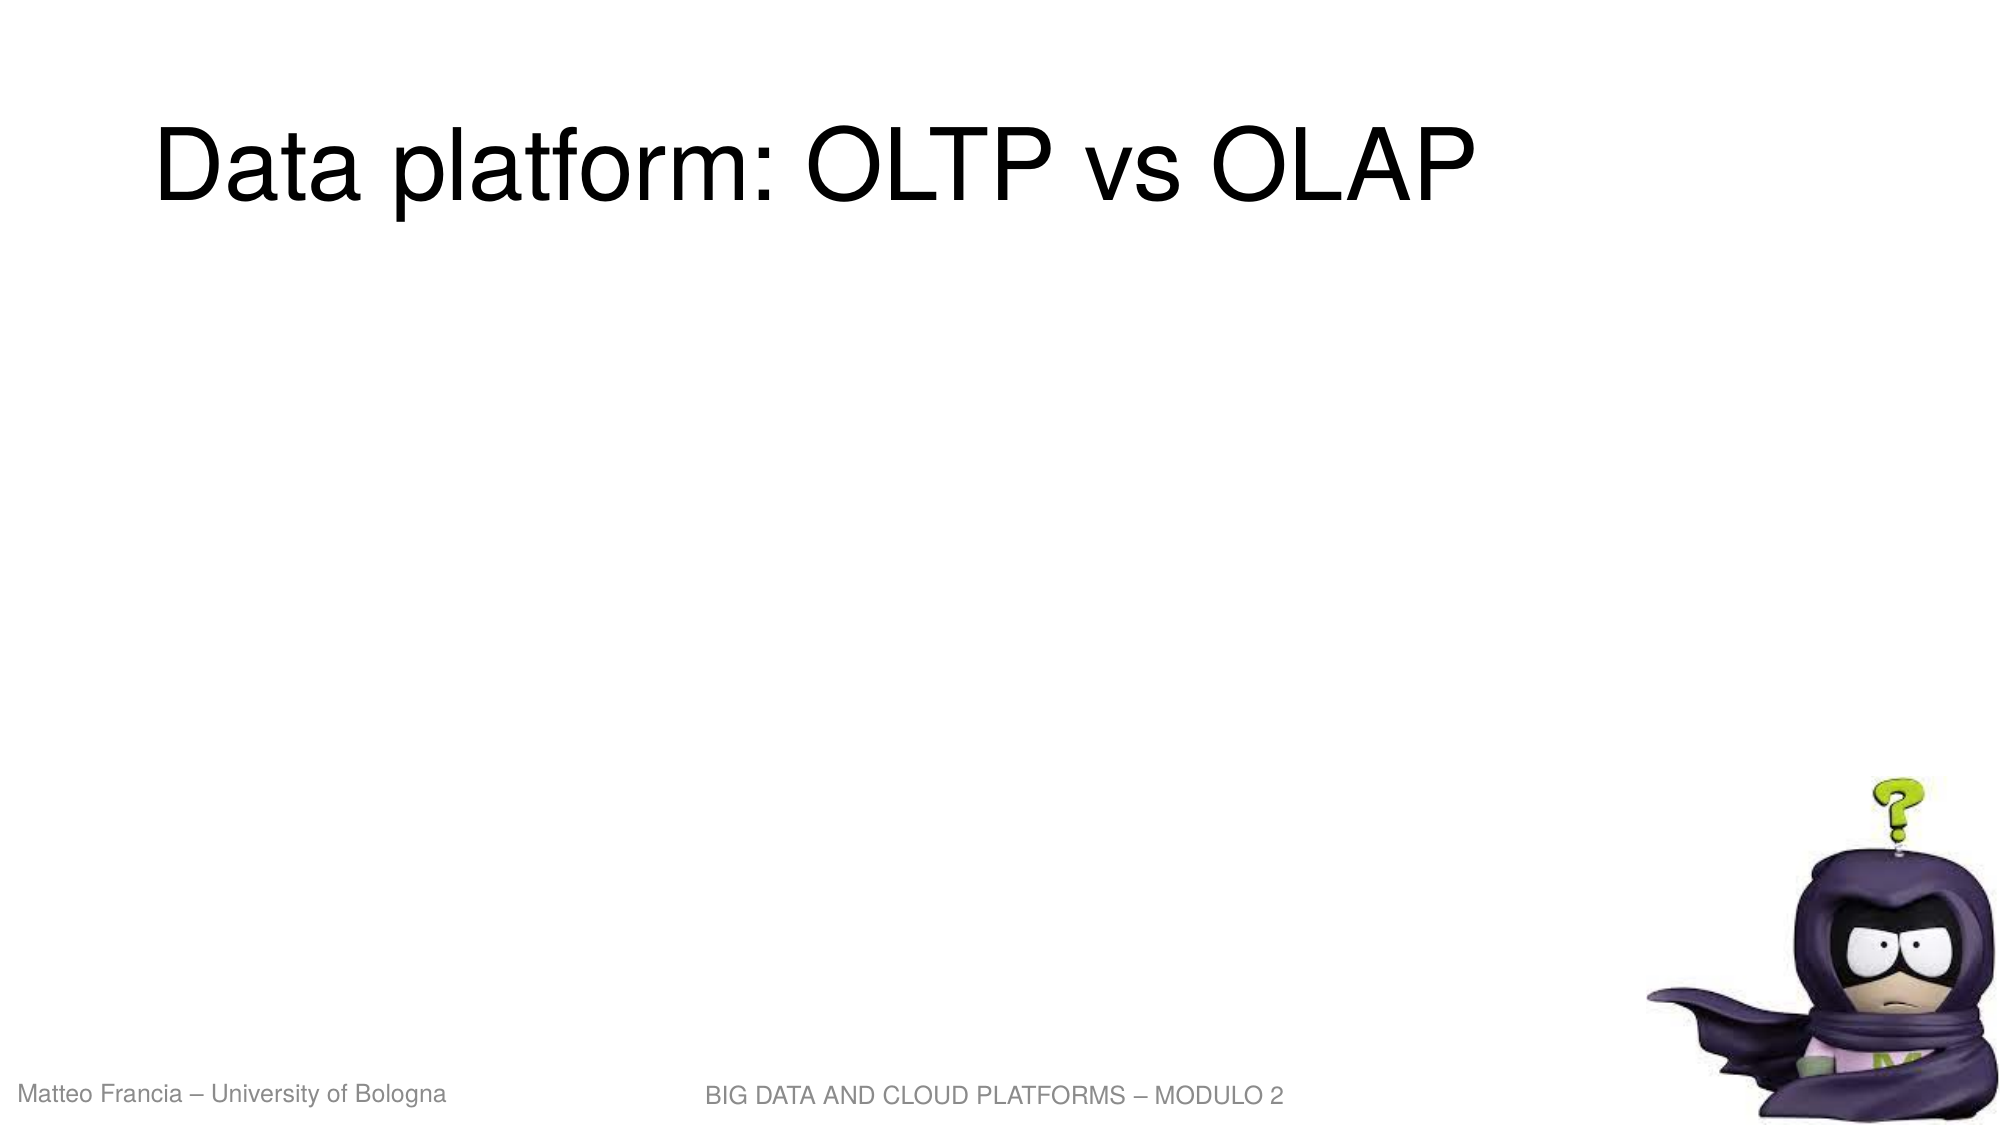

# Data platform: OLTP vs OLAP

19
Matteo Francia – University of Bologna